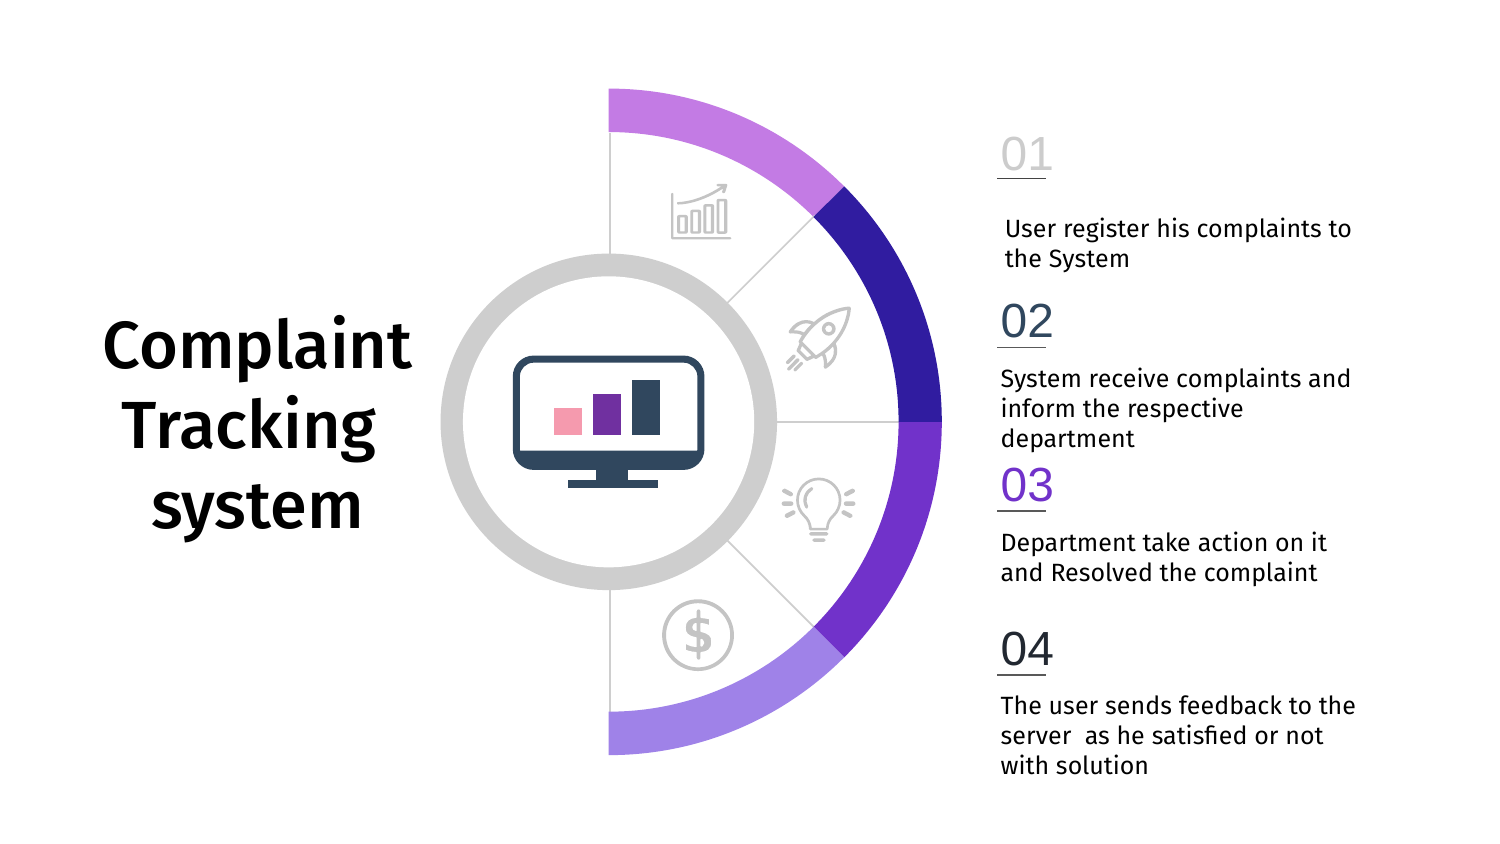

01
User register his complaints to
the System
Complaint Tracking
system
02
System receive complaints and inform the respective department
03
Department take action on it and Resolved the complaint
04
The user sends feedback to the server  as he satisfied or not with solution